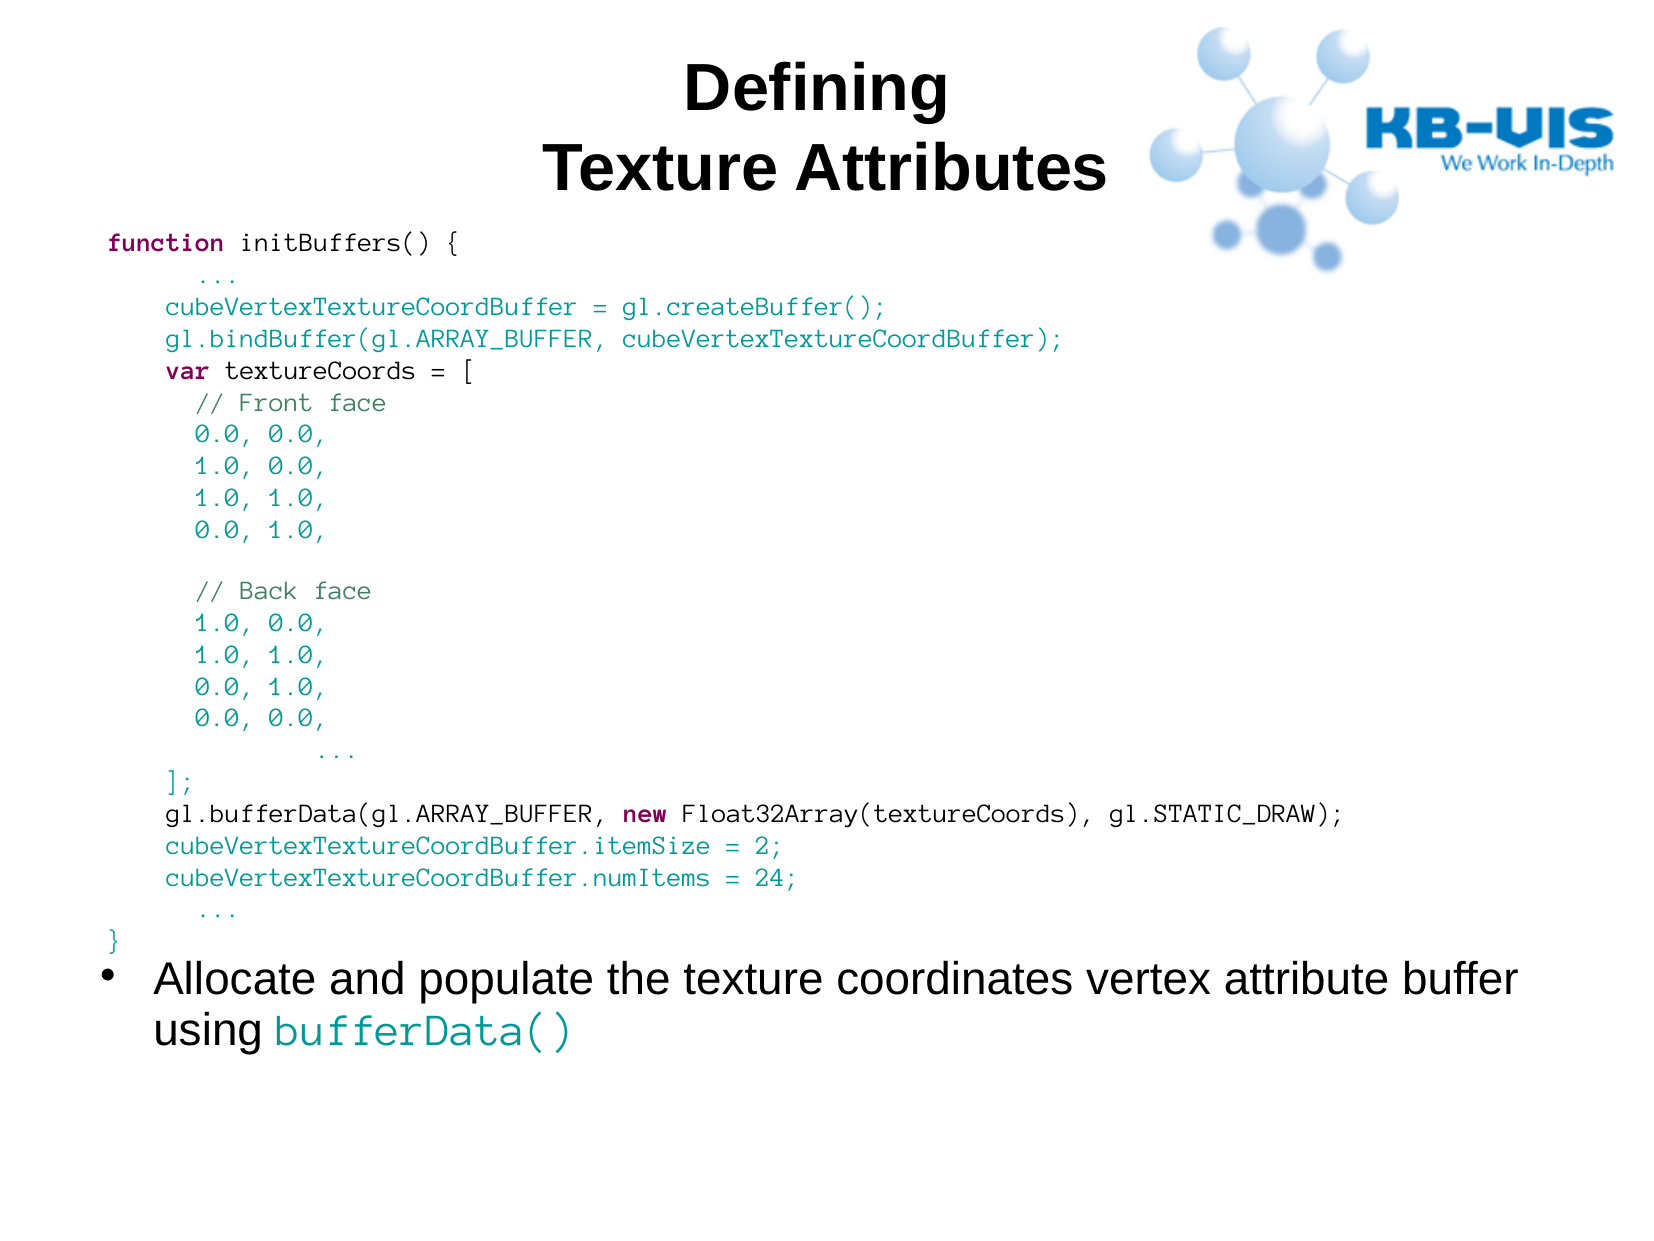

Defining
Texture Attributes
  function initBuffers() {
	...
      cubeVertexTextureCoordBuffer = gl.createBuffer();
      gl.bindBuffer(gl.ARRAY_BUFFER, cubeVertexTextureCoordBuffer);
      var textureCoords = [
        // Front face
        0.0, 0.0,
        1.0, 0.0,
        1.0, 1.0,
        0.0, 1.0,

        // Back face
        1.0, 0.0,
        1.0, 1.0,
        0.0, 1.0,
        0.0, 0.0,
		...
      ];
      gl.bufferData(gl.ARRAY_BUFFER, new Float32Array(textureCoords), gl.STATIC_DRAW);
      cubeVertexTextureCoordBuffer.itemSize = 2;
      cubeVertexTextureCoordBuffer.numItems = 24;
	...
  }
Allocate and populate the texture coordinates vertex attribute buffer using bufferData()